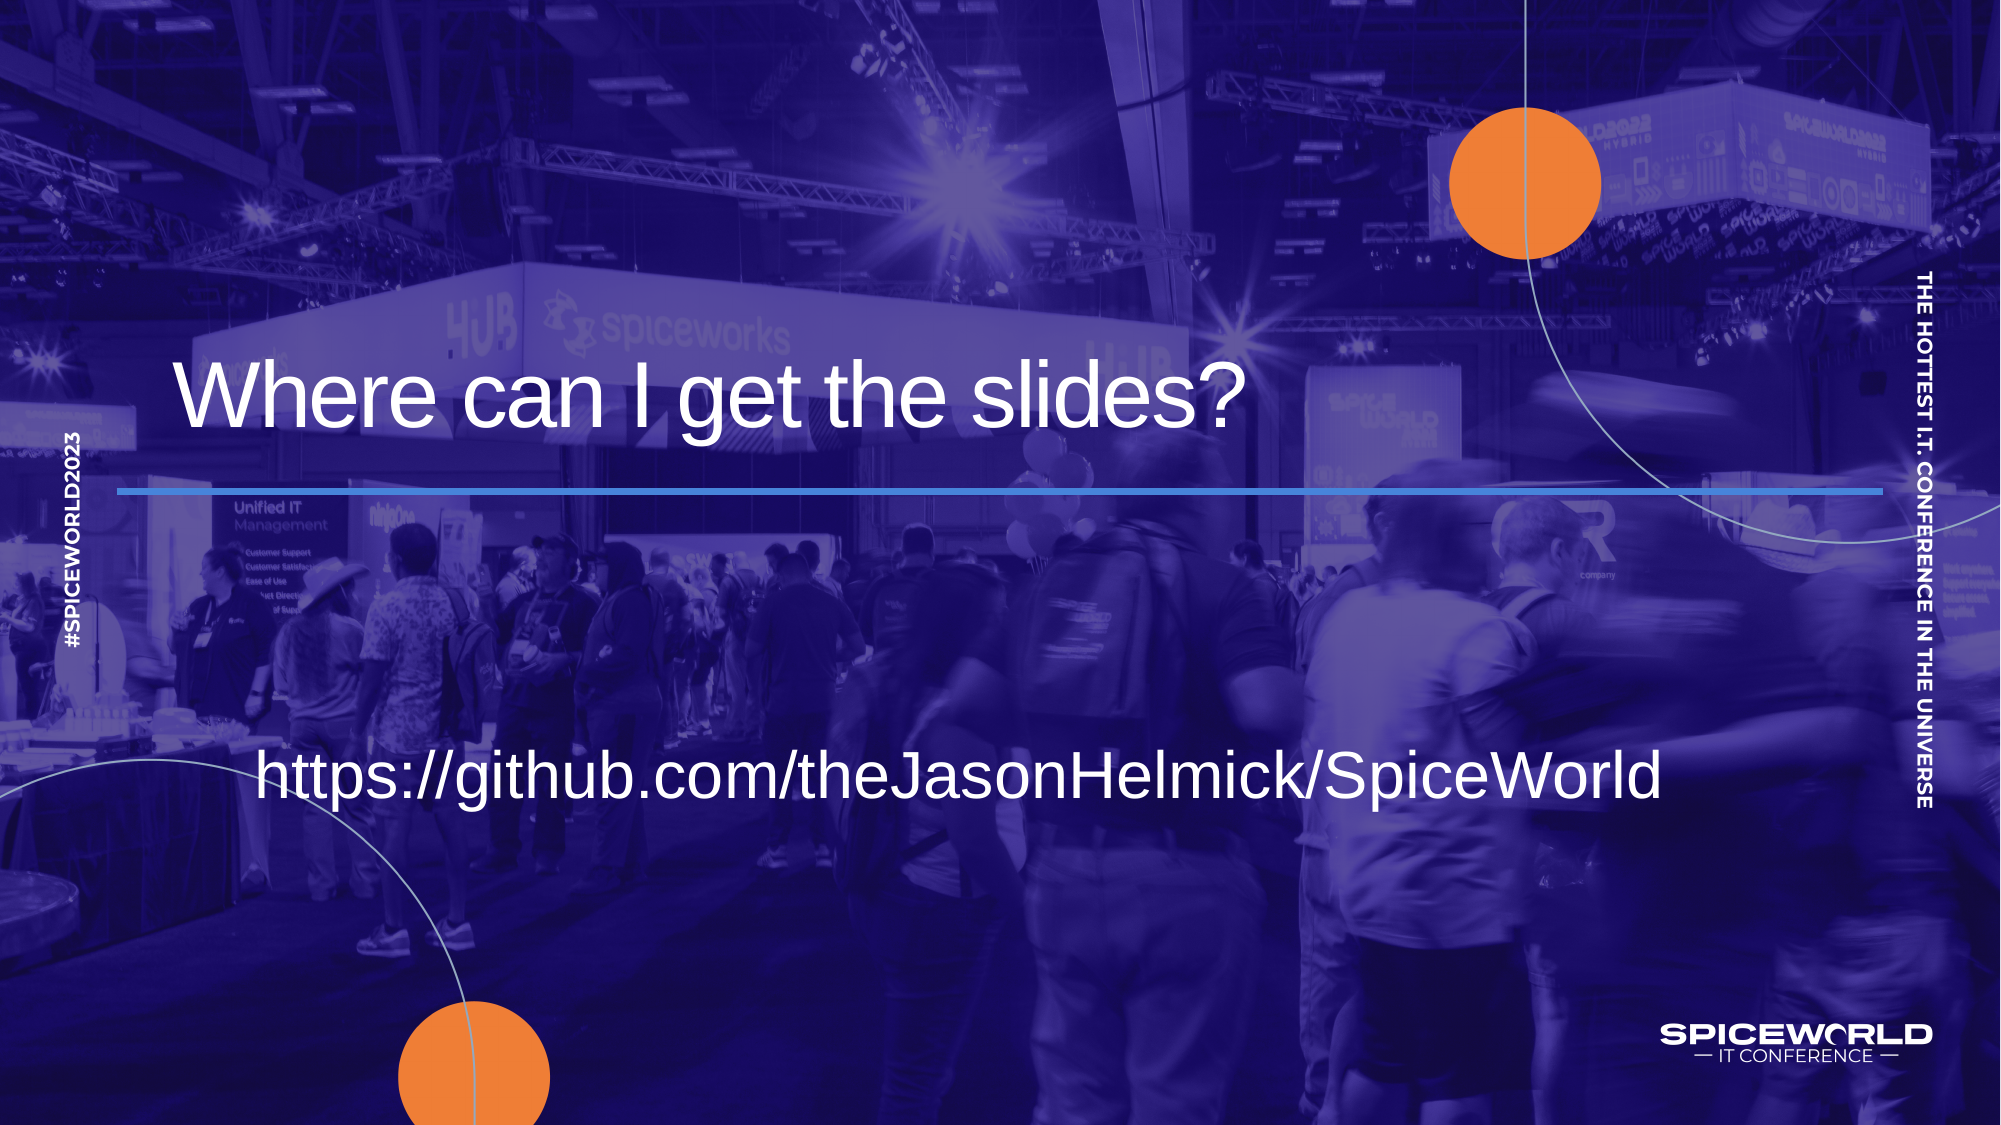

# Where can I get the slides?
https://github.com/theJasonHelmick/SpiceWorld